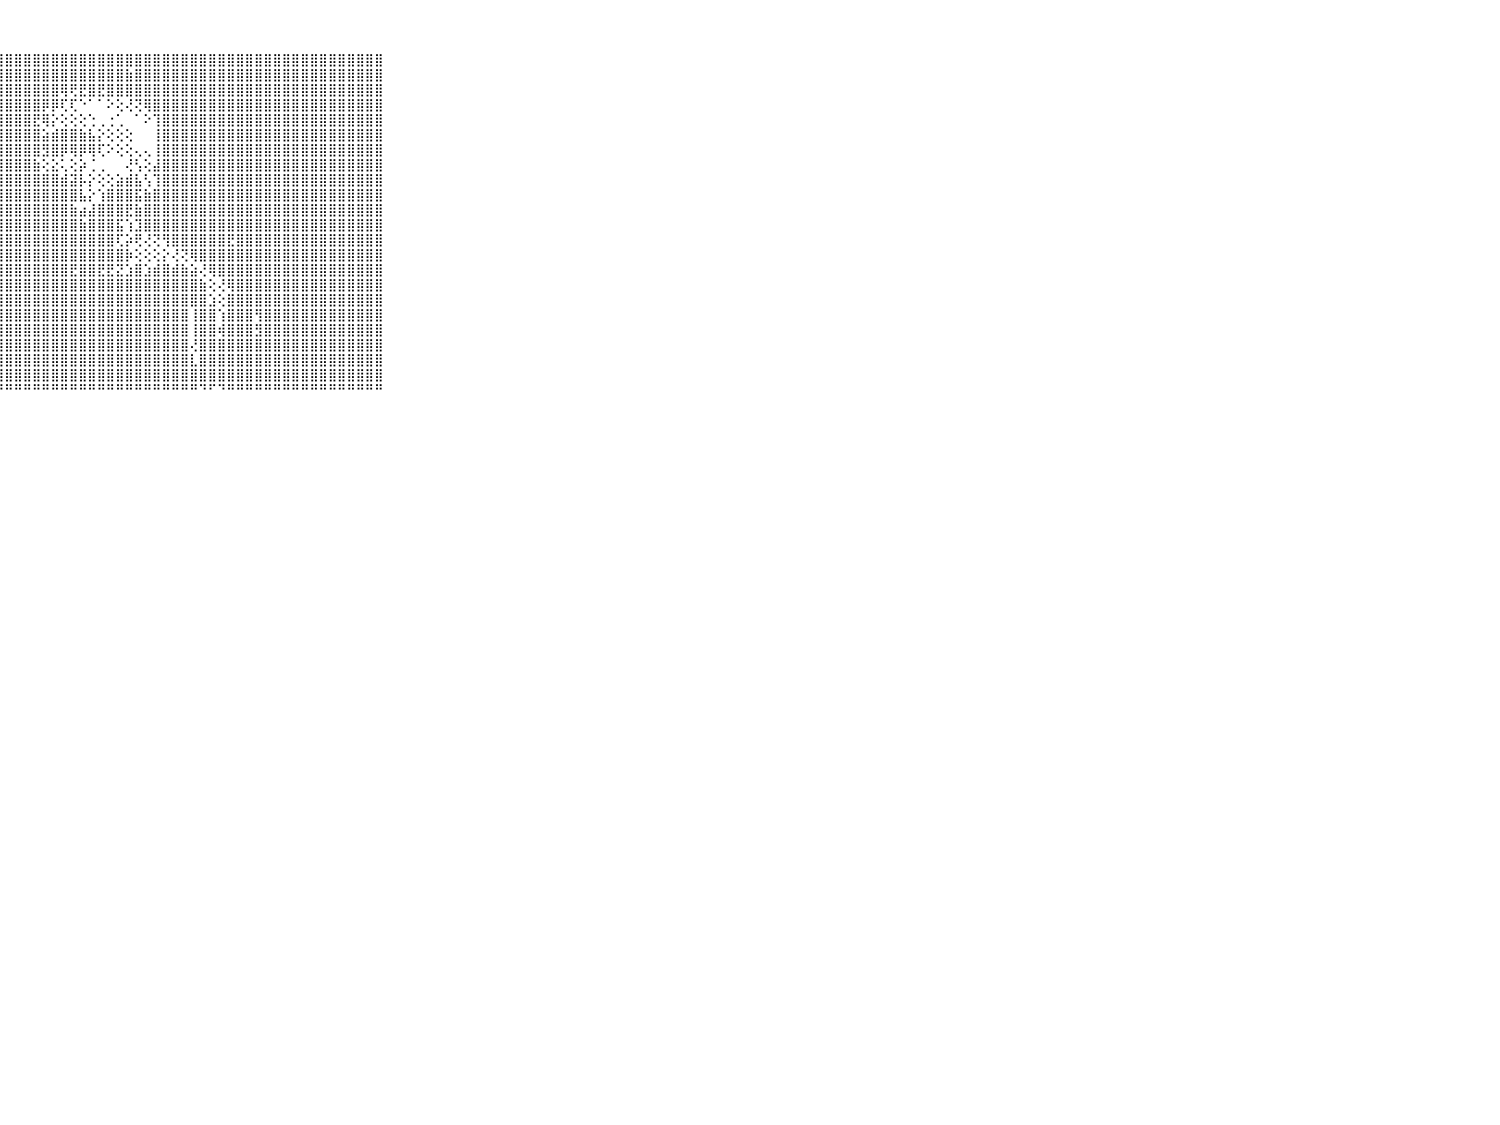

⠀⠀⠀⠀⠀⠀⠀⠀⠀⠀⠀⢕⢹⣝⣷⢿⣻⢻⢟⡇⢕⠁⢱⢜⣿⣿⣿⣿⣿⣿⣿⣿⣿⣿⣿⣿⣿⣿⣿⣿⣿⣿⣿⣿⣿⣿⣿⣿⣿⣿⣿⣿⣿⣿⣿⣿⣿⣿⣿⣿⣿⣿⣿⣿⣿⣿⣿⣿⣿⠀⠀⠀⠀⠀⠀⠀⠀⠀⠀⠀⠀
⠀⠀⠀⠀⠀⠀⠀⠀⠀⠀⠀⢕⢸⣺⢾⡮⣱⣼⣫⡷⠀⢕⢕⣸⣿⣿⣿⣿⣿⣿⣿⣿⣿⣿⣿⣿⣿⣿⣿⣿⣿⣷⣿⣿⣿⣿⣿⣿⣿⣿⣿⣿⣿⣿⣿⣿⣿⣿⣿⣿⣿⣿⣿⣿⣿⣿⣿⣿⣿⠀⠀⠀⠀⠀⠀⠀⠀⠀⠀⠀⠀
⠀⠀⠀⠀⠀⠀⠀⠀⠀⠀⠀⢱⡱⢝⣗⣝⣧⢷⢕⢇⢕⢅⢕⢱⣿⣿⣿⣿⣿⣿⣿⣿⣿⣿⢿⢟⣟⣿⣟⣿⣿⣿⣿⣿⣿⣿⣿⣿⣿⣿⣿⣿⣿⣿⣿⣿⣿⣿⣿⣿⣿⣿⣿⣿⣿⣿⣿⣿⣿⠀⠀⠀⠀⠀⠀⠀⠀⠀⠀⠀⠀
⠀⠀⠀⠀⠀⠀⠀⠀⠀⠀⠀⣱⡇⣟⣺⡿⢧⣕⢵⢾⢑⢀⢕⢕⣿⣿⣿⣿⣿⣿⣿⣿⡿⡿⢏⢏⠑⠁⠁⠕⢕⢜⢝⢿⣿⣿⣿⣿⣿⣿⣿⣿⣿⣿⣿⣿⣿⣿⣿⣿⣿⣿⣿⣿⣿⣿⣿⣿⣿⠀⠀⠀⠀⠀⠀⠀⠀⠀⠀⠀⠀
⠀⠀⠀⠀⠀⠀⠀⠀⠀⠀⠀⢸⣷⡟⣞⣿⣻⣷⡽⣜⠄⢕⢕⢜⣿⣿⣿⣿⣿⣿⣿⣟⢿⡕⢕⢕⢕⢑⢀⢐⢁⠀⠁⠕⢹⣿⣿⣿⣿⣿⣿⣿⣿⣿⣿⣿⣿⣿⣿⣿⣿⣿⣿⣿⣿⣿⣿⣿⣿⠀⠀⠀⠀⠀⠀⠀⠀⠀⠀⠀⠀
⠀⠀⠀⠀⠀⠀⠀⠀⠀⠀⠀⢱⣻⣷⢹⣜⢳⢽⣿⡇⢀⢔⢕⡕⣿⣿⣿⣿⣿⣿⣿⣿⣵⣾⣿⣿⣷⣧⡕⢕⢕⢕⠀⠀⢸⣿⣿⣿⣿⣿⣿⣿⣿⣿⣿⣿⣿⣿⣿⣿⣿⣿⣿⣿⣿⣿⣿⣿⣿⠀⠀⠀⠀⠀⠀⠀⠀⠀⠀⠀⠀
⠀⠀⠀⠀⠀⠀⠀⠀⠀⠀⠀⢜⢿⡟⡧⡪⢗⣿⢿⣇⢄⢕⢕⢕⣿⣿⣿⣿⣿⣿⣿⣿⣻⣿⡿⢿⡿⢿⢏⠕⢕⢕⢄⢄⢸⣿⣿⣿⣿⣿⣿⣿⣿⣿⣿⣿⣿⣿⣿⣿⣿⣿⣿⣿⣿⣿⣿⣿⣿⠀⠀⠀⠀⠀⠀⠀⠀⠀⠀⠀⠀
⠀⠀⠀⠀⠀⠀⠀⠀⠀⠀⠀⢕⢹⢯⢺⣿⣿⣿⣿⡟⠕⢔⢕⢕⣿⣿⣿⣿⣿⣿⣿⣷⢕⣕⢅⢕⡵⢈⢀⠀⠀⢜⢣⢕⣼⣿⣿⣿⣿⣿⣿⣿⣿⣿⣿⣿⣿⣿⣿⣿⣿⣿⣿⣿⣿⣿⣿⣿⣿⠀⠀⠀⠀⠀⠀⠀⠀⠀⠀⠀⠀
⠀⠀⠀⠀⠀⠀⠀⠀⠀⠀⠀⣸⢇⢕⣎⡺⣗⣿⣿⡽⡄⠕⢕⢕⣿⣿⣿⣿⣿⣿⣿⣿⣿⣿⣾⣽⡧⡕⢕⢕⣵⣾⣧⢣⢹⣿⣿⣿⣿⣿⣿⣿⣿⣿⣿⣿⣿⣿⣿⣿⣿⣿⣿⣿⣿⣿⣿⣿⣿⠀⠀⠀⠀⠀⠀⠀⠀⠀⠀⠀⠀
⠀⠀⠀⠀⠀⠀⠀⠀⠀⠀⠀⢝⢕⢕⡕⣗⡱⢜⣿⡏⠑⢄⢕⢕⣿⣿⣿⣿⣿⣿⣿⣿⣿⣿⣿⣿⣧⡕⢱⣿⣿⣿⣯⣷⣿⣿⣿⣿⣿⣿⣿⣿⣿⣿⣿⣿⣿⣿⣿⣿⣿⣿⣿⣿⣿⣿⣿⣿⣿⠀⠀⠀⠀⠀⠀⠀⠀⠀⠀⠀⠀
⠀⠀⠀⠀⠀⠀⠀⠀⠀⠀⠀⢕⢕⢕⣹⣿⣕⣽⢼⢪⢄⠕⡕⢕⣿⣿⣿⣿⣿⣿⣿⣿⣿⣿⣿⣷⣴⣼⣿⣿⣿⣟⣷⣿⣿⣿⣿⣿⣿⣿⣿⣿⣿⣿⣿⣿⣿⣿⣿⣿⣿⣿⣿⣿⣿⣿⣿⣿⣿⠀⠀⠀⠀⠀⠀⠀⠀⠀⠀⠀⠀
⠀⠀⠀⠀⠀⠀⠀⠀⠀⠀⠀⢕⢕⢕⢱⡿⢿⡹⣧⢟⠕⡅⢇⡕⣿⣿⣿⣿⣿⣿⣿⣿⣿⣿⣿⣿⣷⣿⣿⣿⣯⢱⣹⣿⣿⣿⣿⣿⣿⣿⣿⣿⣿⣿⣿⣿⣿⣿⣿⣿⣿⣿⣿⣿⣿⣿⣿⣿⣿⠀⠀⠀⠀⠀⠀⠀⠀⠀⠀⠀⠀
⠀⠀⠀⠀⠀⠀⠀⠀⠀⠀⠀⢕⢕⢕⢕⢕⢇⢷⣼⣷⢄⢕⡕⢎⣿⣿⣿⣿⣿⣿⣿⣿⣿⣿⣿⣿⣿⣿⣿⣿⢏⡵⢟⢜⢝⢻⣿⣿⣿⣿⣿⣿⣟⣿⣿⣿⣿⣿⣿⣿⣿⣿⣿⣿⣿⣿⣿⣿⣿⠀⠀⠀⠀⠀⠀⠀⠀⠀⠀⠀⠀
⠀⠀⠀⠀⠀⠀⠀⠀⠀⠀⠀⢕⢕⢕⢕⢕⢕⢵⢿⣻⠑⡕⢕⢕⣿⣿⣿⣿⣿⣿⣿⣿⣿⣿⣿⣿⣿⣿⣿⣿⣿⡷⢕⢕⢕⡕⢜⢝⢿⣿⣿⣿⣿⣿⣿⣿⣿⣿⣿⣿⣿⣿⣿⣿⣿⣿⣿⣿⣿⠀⠀⠀⠀⠀⠀⠀⠀⠀⠀⠀⠀
⠀⠀⠀⠀⠀⠀⠀⠀⠀⠀⠀⢕⢕⢕⢜⡕⢱⢵⡾⡗⢄⢕⡕⢜⣿⣿⣿⣿⣿⣿⣿⣿⣿⣿⣿⣟⣿⣿⣟⣟⣝⣱⣿⣱⣾⣿⣾⣷⣵⢜⢿⣿⣿⣿⣿⣿⣿⣿⣿⣿⣿⣿⣿⣿⣿⣿⣿⣿⣿⠀⠀⠀⠀⠀⠀⠀⠀⠀⠀⠀⠀
⠀⠀⠀⠀⠀⠀⠀⠀⠀⠀⠀⢕⢕⡕⢇⢕⢜⢕⢳⣳⠑⢕⢕⢕⣿⣿⣿⣿⣿⣿⣿⣿⣿⣿⣿⣿⣿⣿⣿⣿⣿⣿⣿⣿⣿⣿⣿⣿⣿⣷⢕⢜⢿⣿⣿⣿⣿⣿⣿⣿⣿⣿⣿⣿⣿⣿⣿⣿⣿⠀⠀⠀⠀⠀⠀⠀⠀⠀⠀⠀⠀
⠀⠀⠀⠀⠀⠀⠀⠀⠀⠀⠀⢕⢱⢕⡼⢝⣗⢹⢼⡇⢔⢕⢕⢜⣿⣿⣿⣿⣿⣿⣿⣿⣿⣿⣿⣿⣿⣿⣿⣿⣿⣿⣿⣿⣿⣿⣿⣿⣿⣿⣱⢕⣿⣿⣿⣿⣿⣿⣿⣿⣿⣿⣿⣿⣿⣿⣿⣿⣿⠀⠀⠀⠀⠀⠀⠀⠀⠀⠀⠀⠀
⠀⠀⠀⠀⠀⠀⠀⠀⠀⠀⠀⢕⢕⢕⢇⢕⡎⣝⢿⢇⠑⢕⢕⢕⣿⣿⣿⣿⣿⣿⣿⣿⣿⣿⣿⣿⣿⣿⣿⣿⣿⣿⣿⣿⣿⣿⣿⣿⢸⣿⣿⢱⣿⣿⣿⢻⣿⣿⣿⣿⣿⣿⣿⣿⣿⣿⣿⣿⣿⠀⠀⠀⠀⠀⠀⠀⠀⠀⠀⠀⠀
⠀⠀⠀⠀⠀⠀⠀⠀⠀⠀⠀⢕⢕⢜⡜⢕⢱⢝⡝⡇⢔⢕⢕⢜⣿⣿⣿⣿⣿⣿⣿⣿⣿⣿⣿⣿⣿⣿⣿⣿⣿⣿⣿⣿⣿⣿⣿⣿⢸⣿⣿⢾⣿⣿⣿⣻⣿⣿⣿⣿⣿⣿⣿⣿⣿⣿⣿⣿⣿⠀⠀⠀⠀⠀⠀⠀⠀⠀⠀⠀⠀
⠀⠀⠀⠀⠀⠀⠀⠀⠀⠀⠀⢕⢕⢕⢕⢕⢕⢕⡹⢇⠁⢕⢕⢕⣽⣿⣿⣿⣿⣿⣿⣿⣿⣿⣿⣿⣿⣿⣿⣿⣿⣿⣿⣿⣿⣿⣿⣿⢜⣿⣿⣿⣿⣿⣿⣿⣿⣿⣿⣿⣿⣿⣿⣿⣿⣿⣿⣿⣿⠀⠀⠀⠀⠀⠀⠀⠀⠀⠀⠀⠀
⠀⠀⠀⠀⠀⠀⠀⠀⠀⠀⠀⢕⢕⢕⢕⢕⢕⢜⣗⡇⢔⢕⢕⢸⣿⣿⣿⣿⣿⣿⣿⣿⣿⣿⣿⣿⣿⣿⣿⣿⣿⣿⣿⣿⣿⣿⣿⣿⣇⣿⣿⣿⣿⣿⣿⣿⣿⣿⣿⣿⣿⣿⣿⣿⣿⣿⣿⣿⣿⠀⠀⠀⠀⠀⠀⠀⠀⠀⠀⠀⠀
⠀⠀⠀⠀⠀⠀⠀⠀⠀⠀⠀⢕⢕⢕⢕⢕⢕⡜⢜⢇⠁⢕⢕⢕⣿⣿⣿⣿⣿⣿⣿⣿⣿⣿⣿⣿⣿⣿⣿⣿⣿⣿⣿⣿⣿⣿⣿⣿⣿⣿⣿⣿⣿⣿⣿⣿⣿⣿⣿⣿⣿⣿⣿⣿⣿⣿⣿⣿⣿⠀⠀⠀⠀⠀⠀⠀⠀⠀⠀⠀⠀
⠀⠀⠀⠀⠀⠀⠀⠀⠀⠀⠀⠑⠑⠑⠑⠑⠑⠑⠑⠃⠀⠑⠑⠘⠛⠛⠛⠛⠛⠛⠛⠛⠛⠛⠛⠛⠛⠛⠛⠛⠛⠛⠛⠛⠛⠛⠛⠛⠛⠙⠋⠙⠛⠛⠛⠛⠛⠛⠛⠛⠛⠛⠛⠛⠛⠛⠛⠛⠛⠀⠀⠀⠀⠀⠀⠀⠀⠀⠀⠀⠀